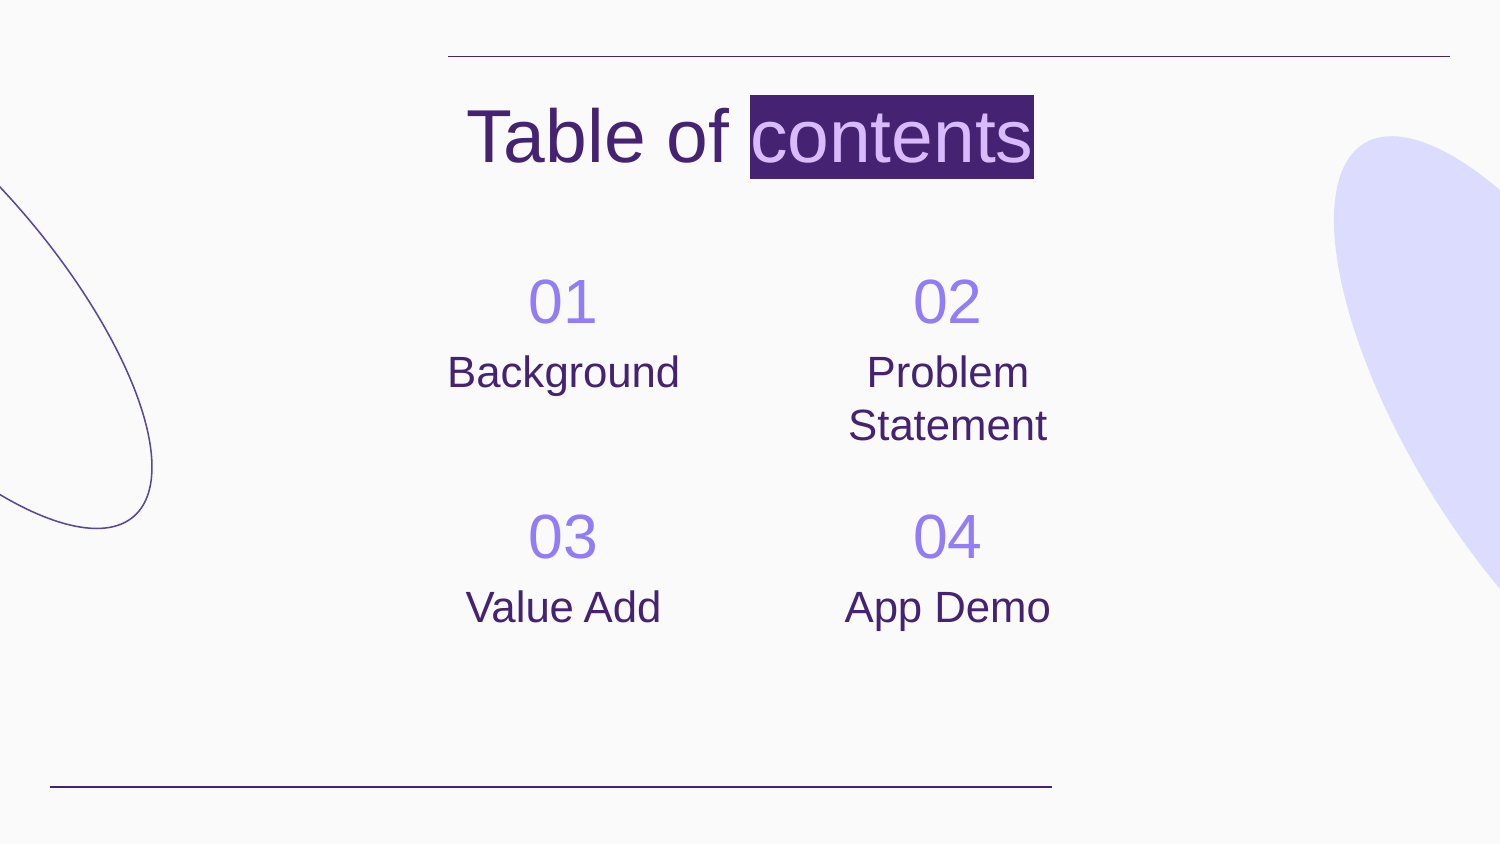

# Table of contents
01
02
Background
Problem Statement
04
03
App Demo

Value Add